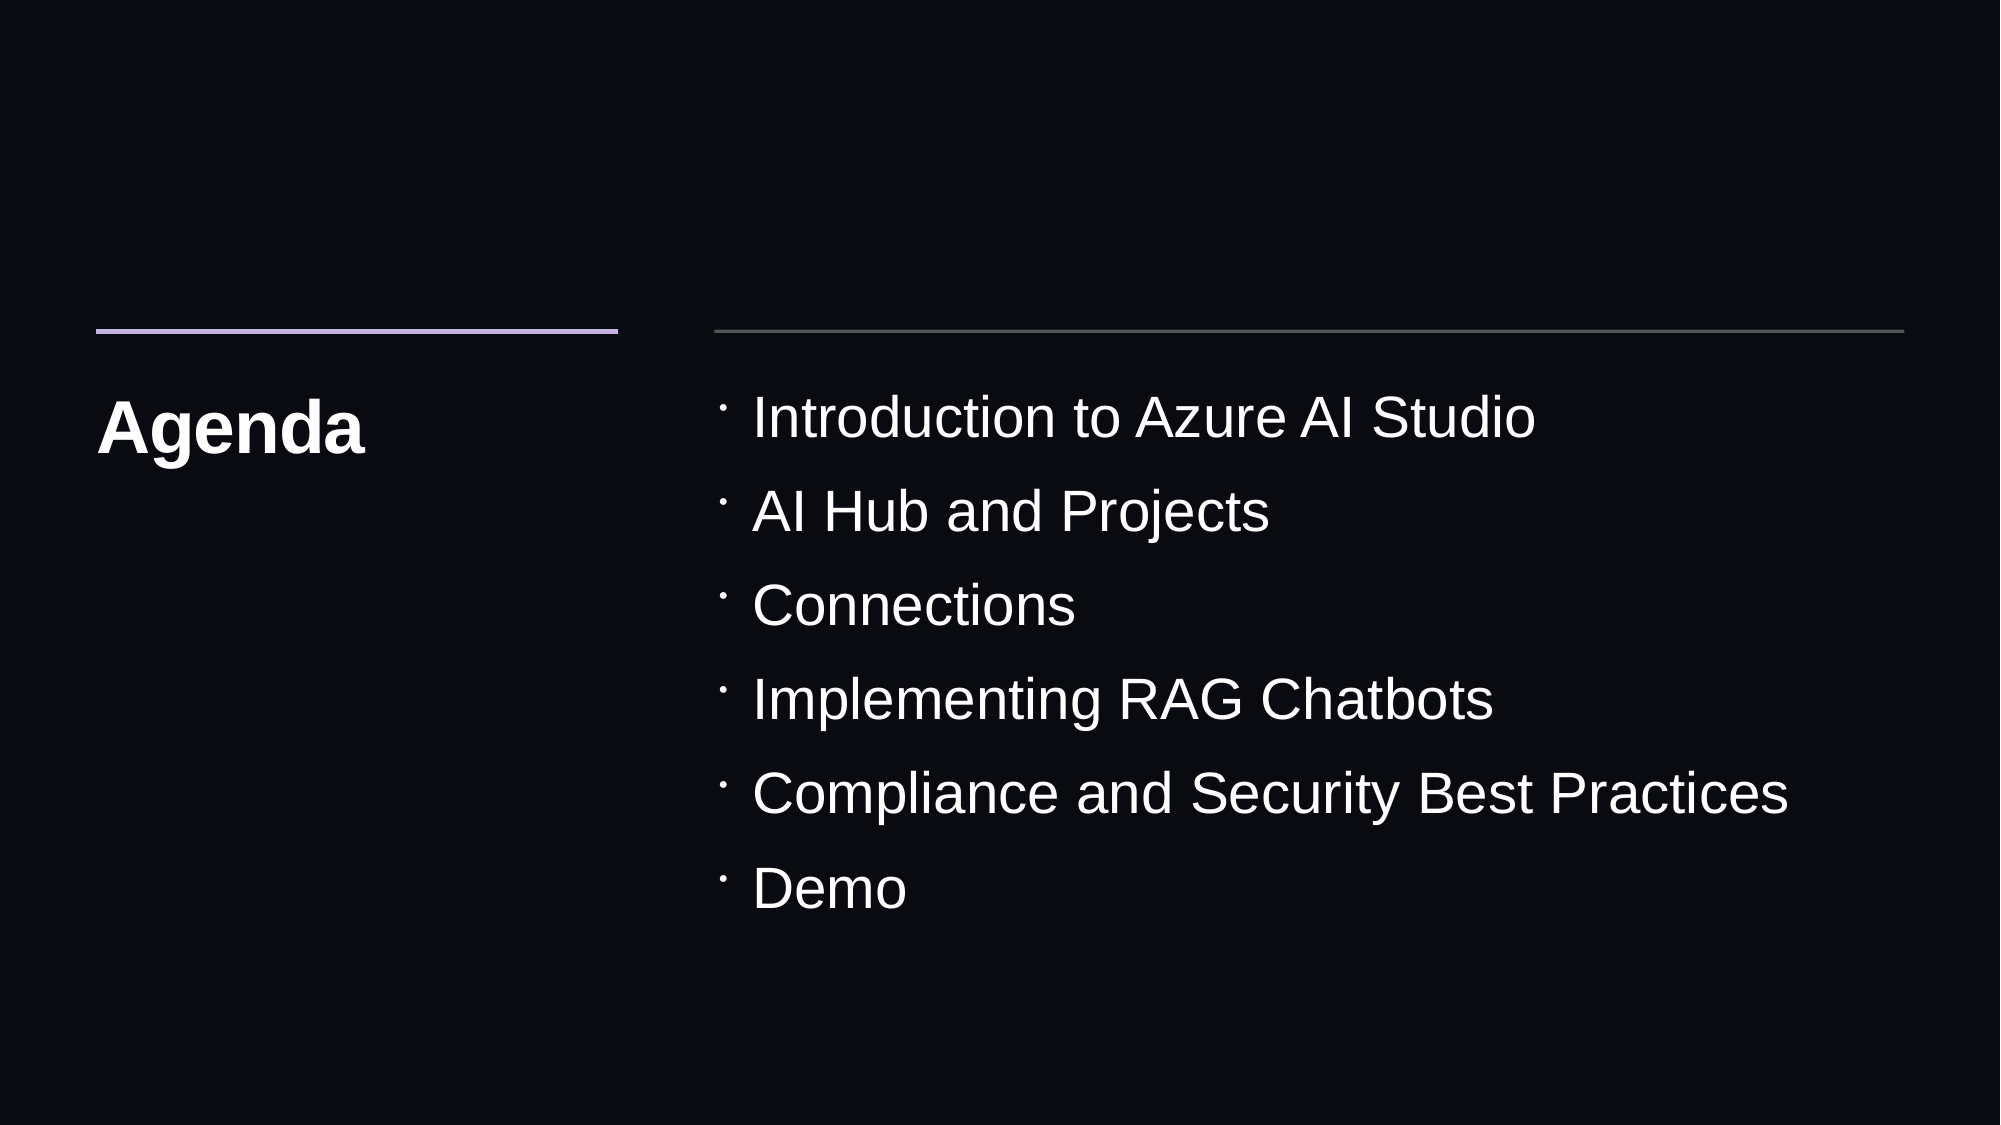

# Agenda
Introduction to Azure AI Studio
AI Hub and Projects
Connections
Implementing RAG Chatbots
Compliance and Security Best Practices
Demo